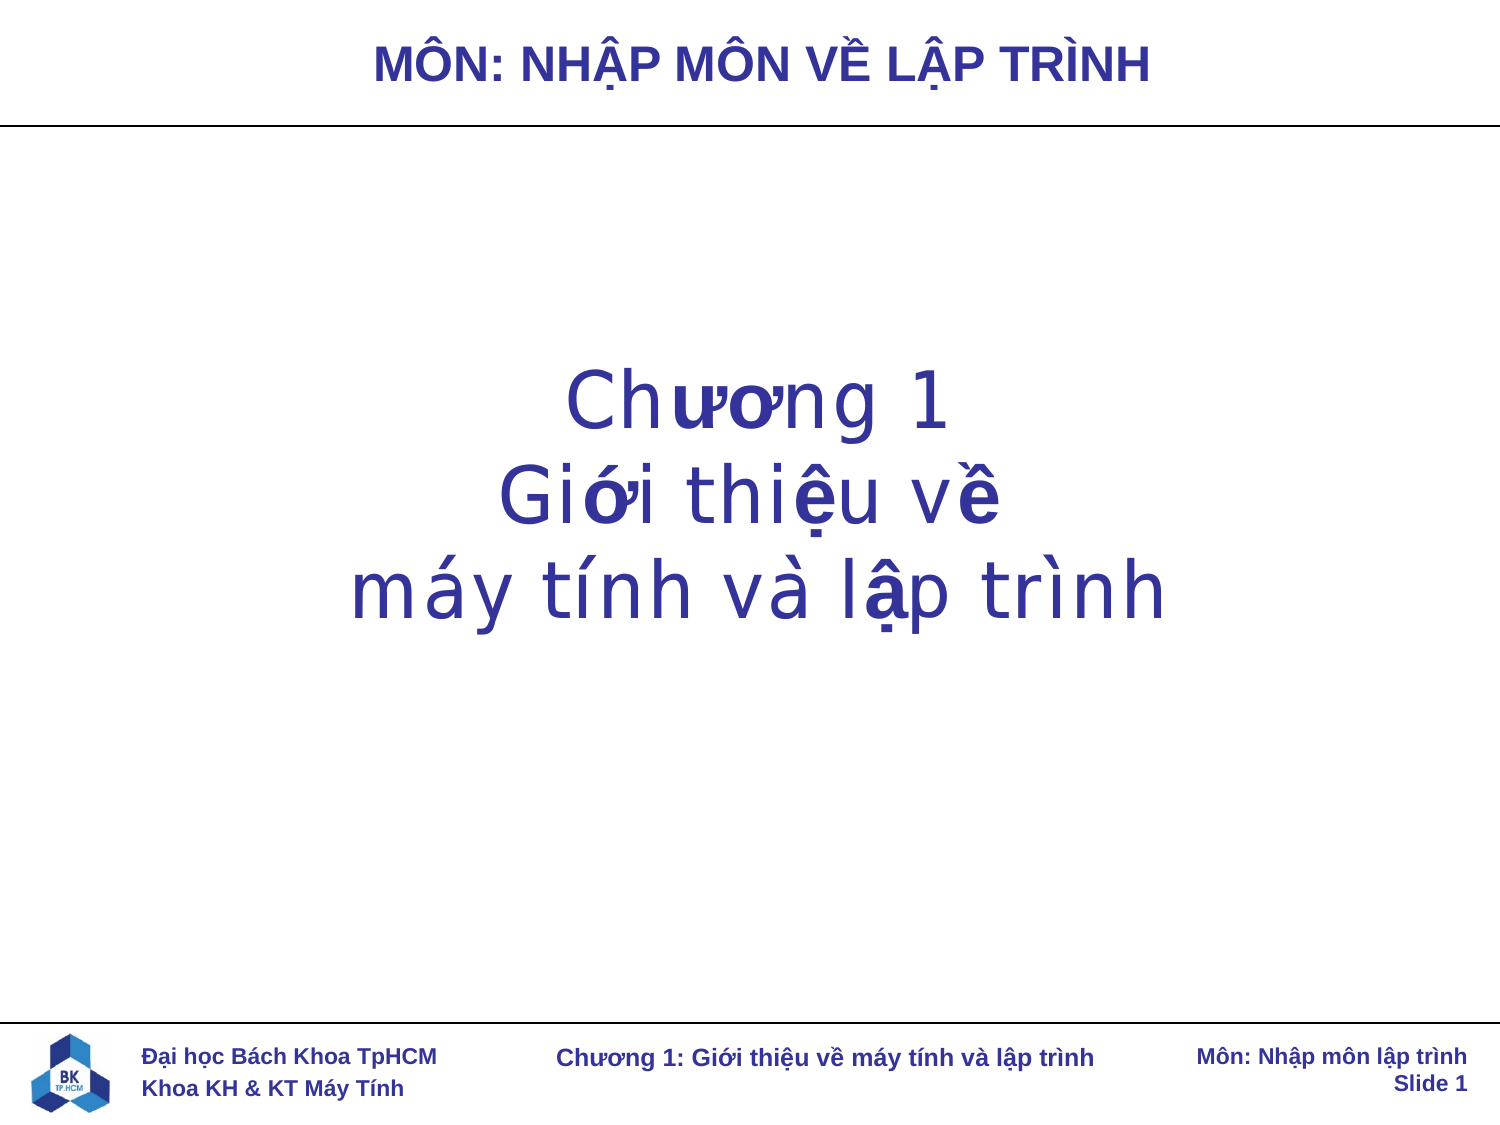

# Chương 1 Giới thiệu về máy tính và lập trình